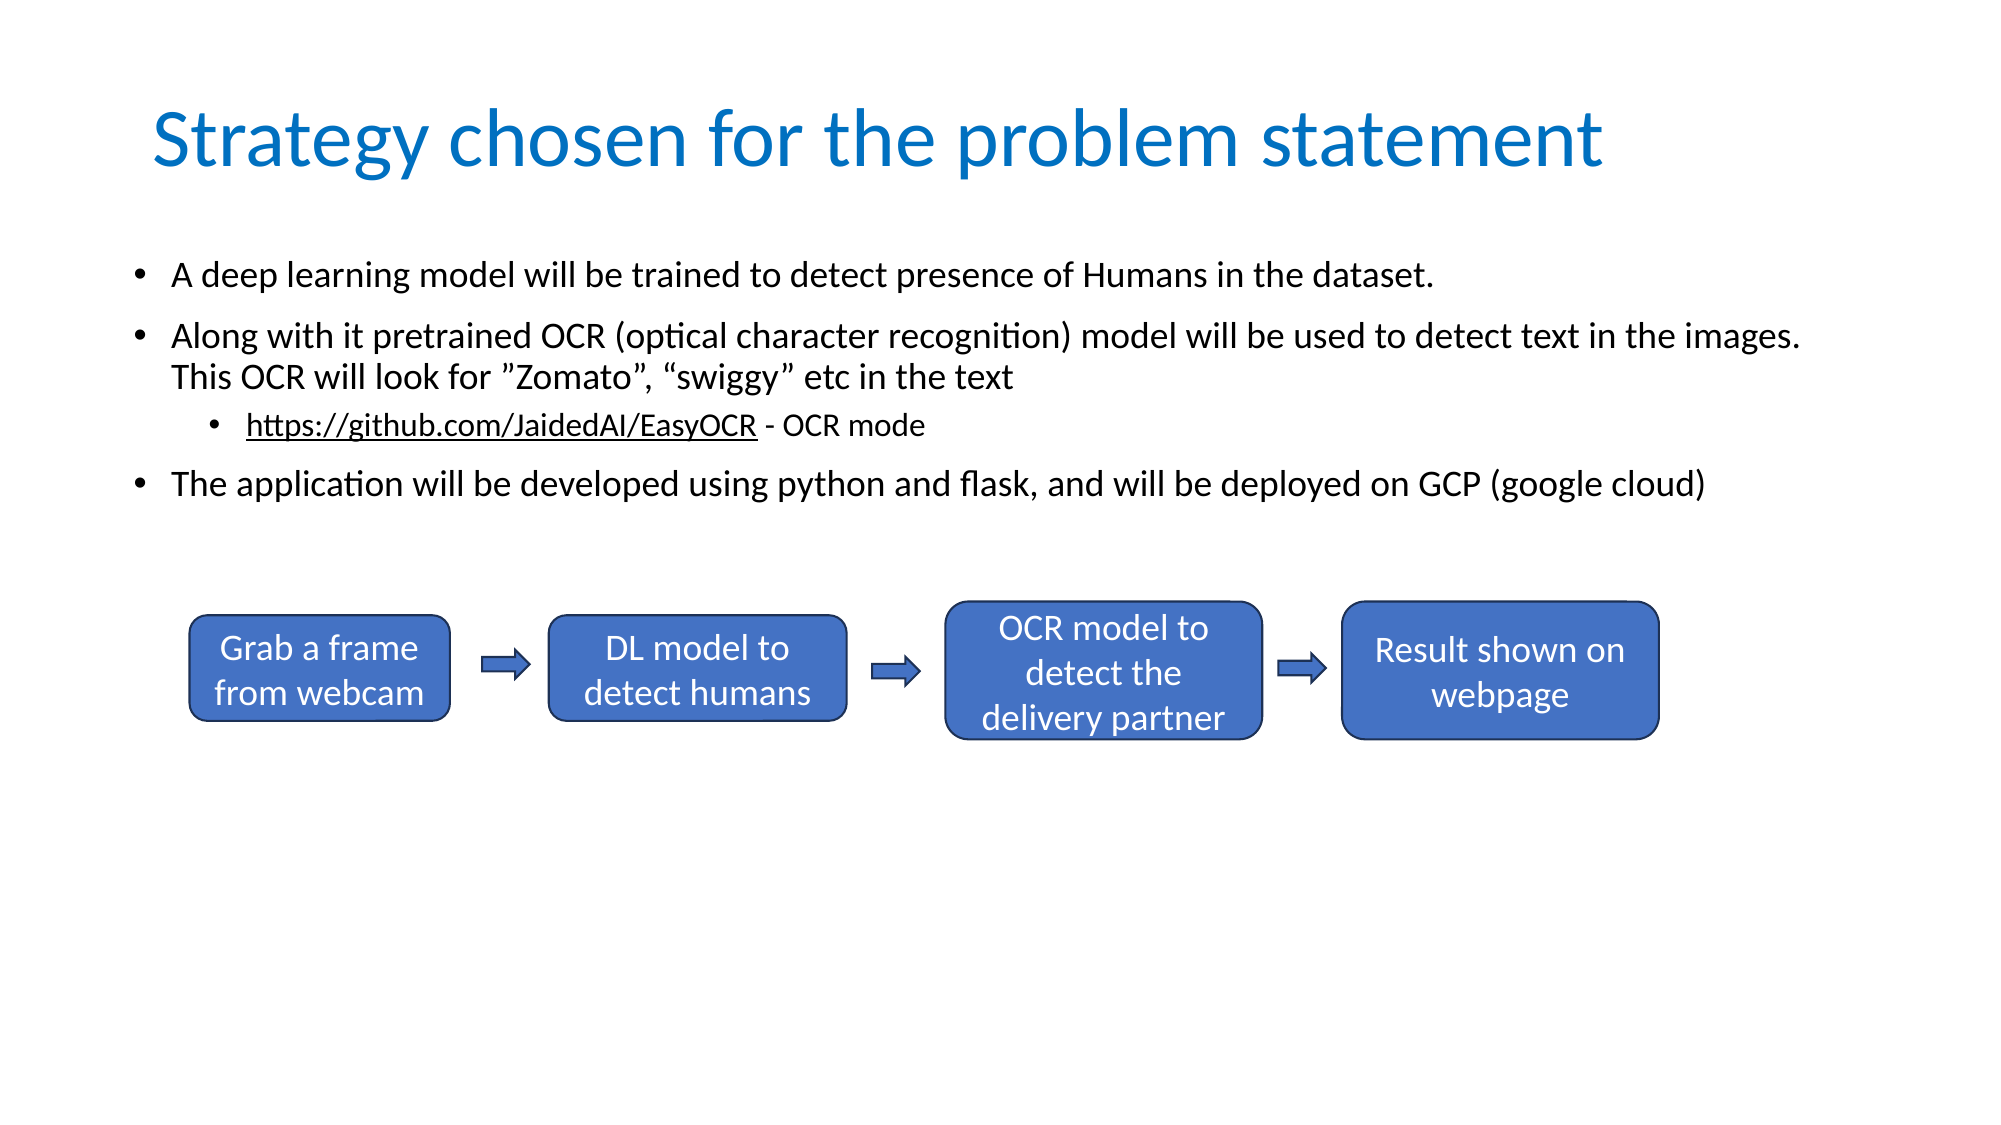

# Strategy chosen for the problem statement
A deep learning model will be trained to detect presence of Humans in the dataset.
Along with it pretrained OCR (optical character recognition) model will be used to detect text in the images. This OCR will look for ”Zomato”, “swiggy” etc in the text
https://github.com/JaidedAI/EasyOCR - OCR mode
The application will be developed using python and flask, and will be deployed on GCP (google cloud)
OCR model to detect the delivery partner
Result shown on webpage
Grab a frame from webcam
DL model to detect humans